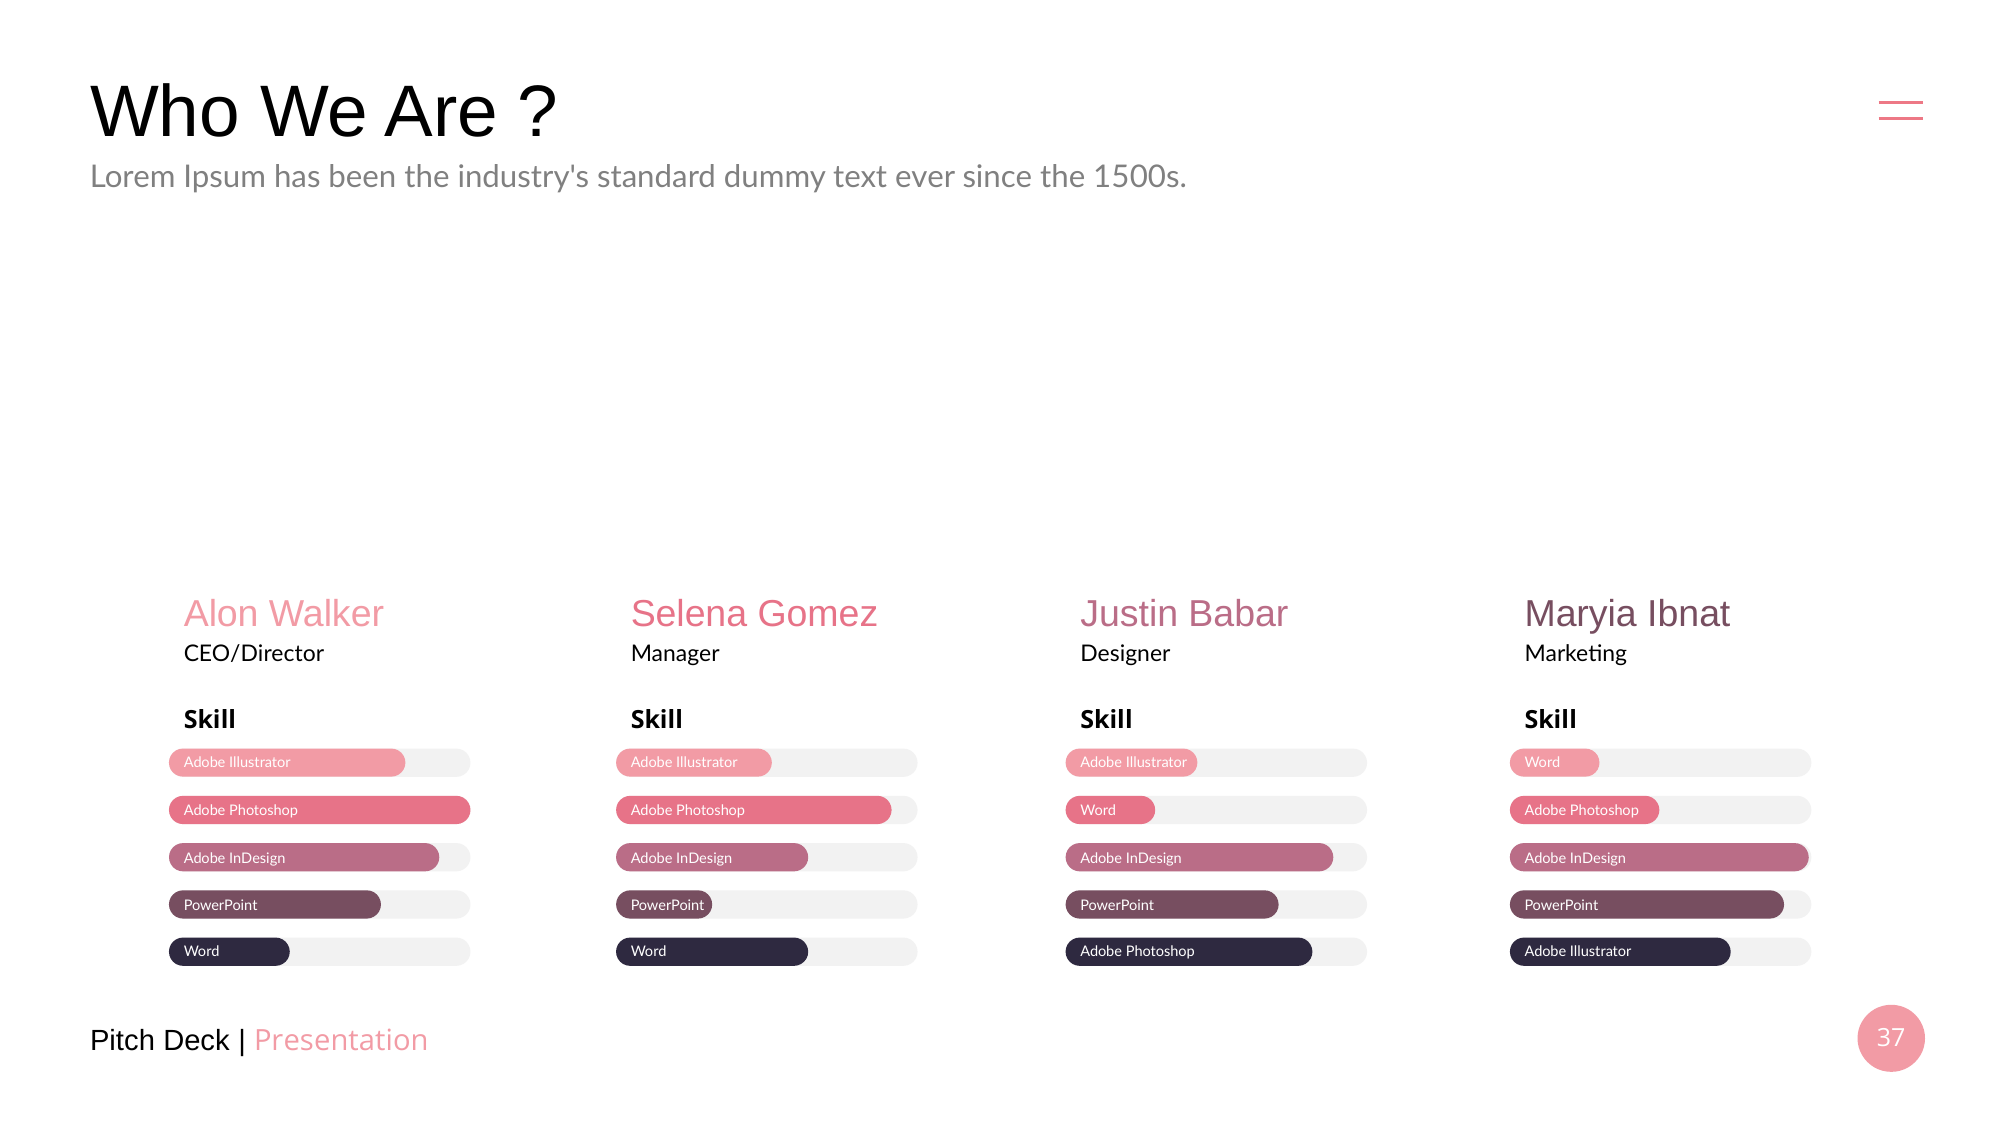

# Who We Are ?
Lorem Ipsum has been the industry's standard dummy text ever since the 1500s.

Alon Walker
Selena Gomez
Justin Babar
Maryia Ibnat
CEO/Director
Manager
Designer
Marketing
Skill
Skill
Skill
Skill
Adobe Illustrator
Adobe Illustrator
Adobe Illustrator
Word

Adobe Photoshop
Adobe Photoshop
Word
Adobe Photoshop

Adobe InDesign
Adobe InDesign
Adobe InDesign
Adobe InDesign

PowerPoint
PowerPoint
PowerPoint
PowerPoint

Word
Word
Adobe Photoshop
Adobe Illustrator

Pitch Deck | Presentation
37